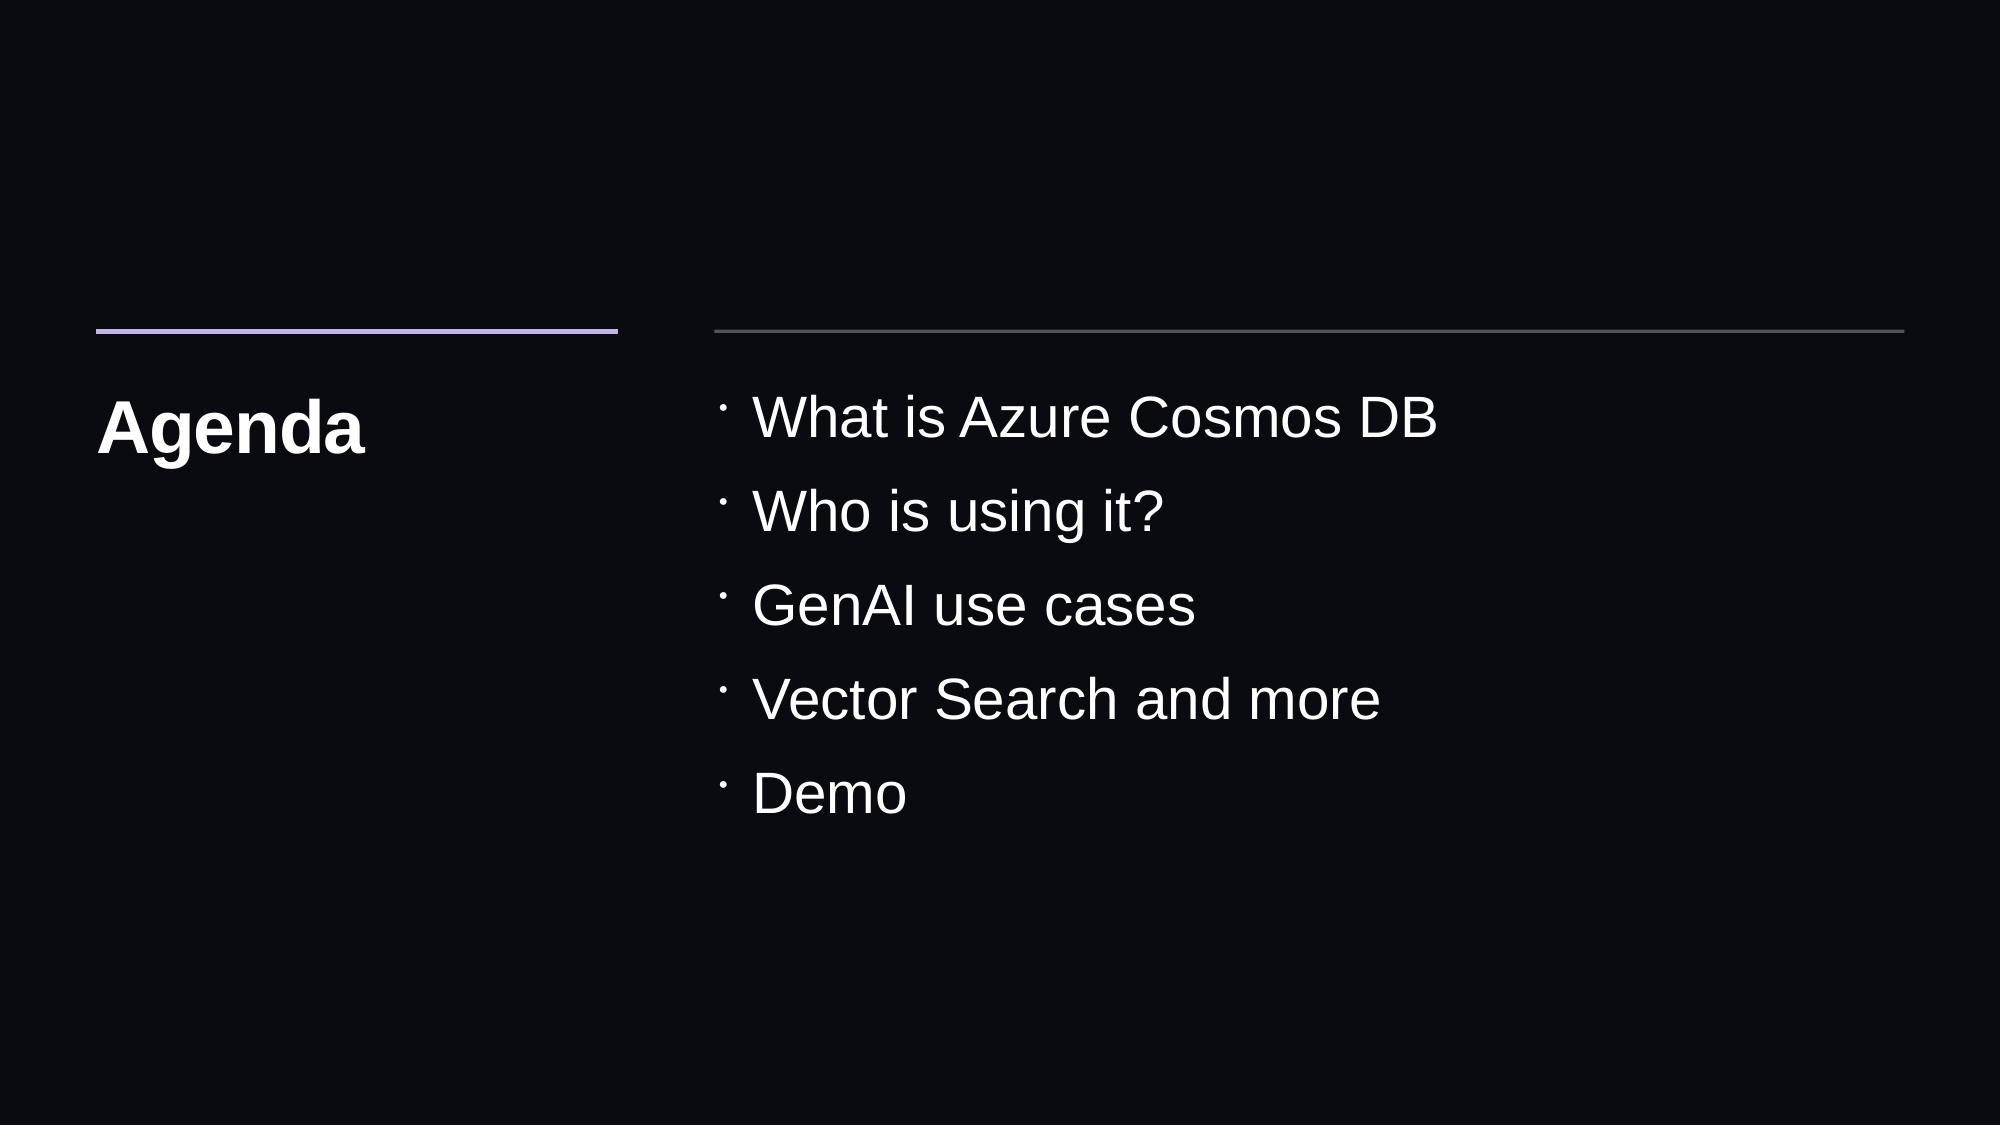

# Agenda
What is Azure Cosmos DB
Who is using it?
GenAI use cases
Vector Search and more
Demo